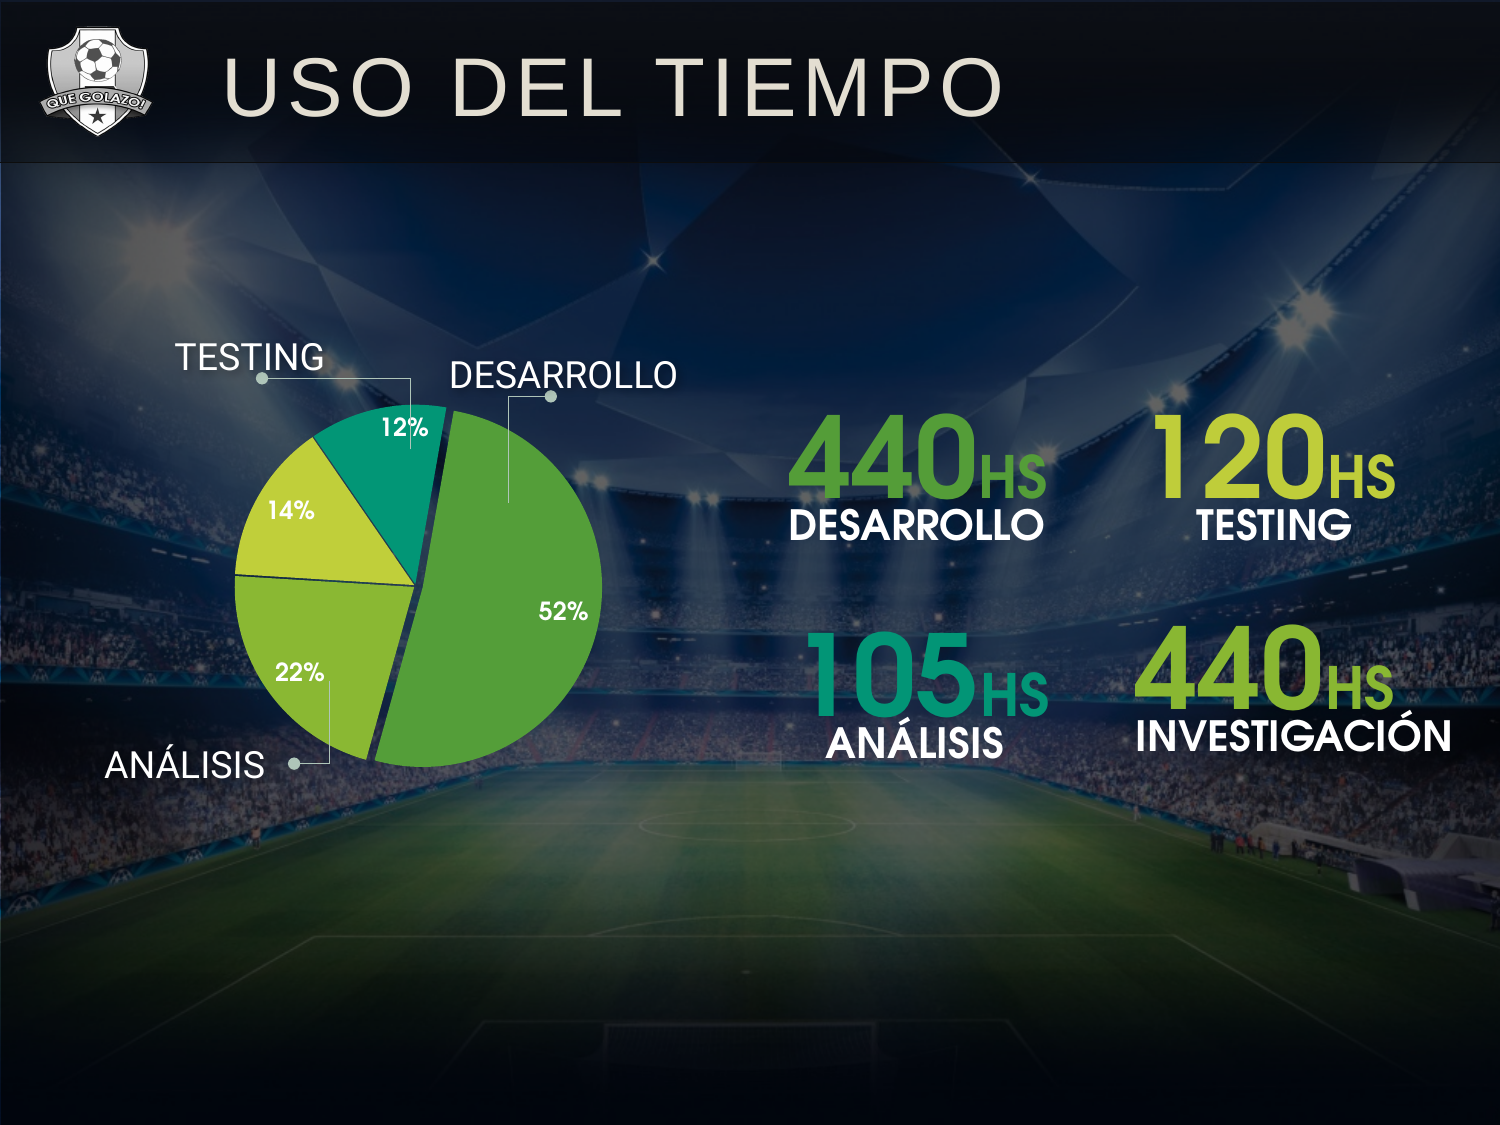

# USO DEL TIEMPO
TESTING
DESARROLLO

440HS
120HS

### Chart

| Category | Sales |
|---|---|
| 1st Qtr | 5.0 |
| 2nd Qtr | 2.1 |
| 3rd Qtr | 1.4 |
| 4th Qtr | 1.2 |
DESARROLLO
TESTING
440HS
105HS

INVESTIGACIÓN
ANÁLISIS
ANÁLISIS